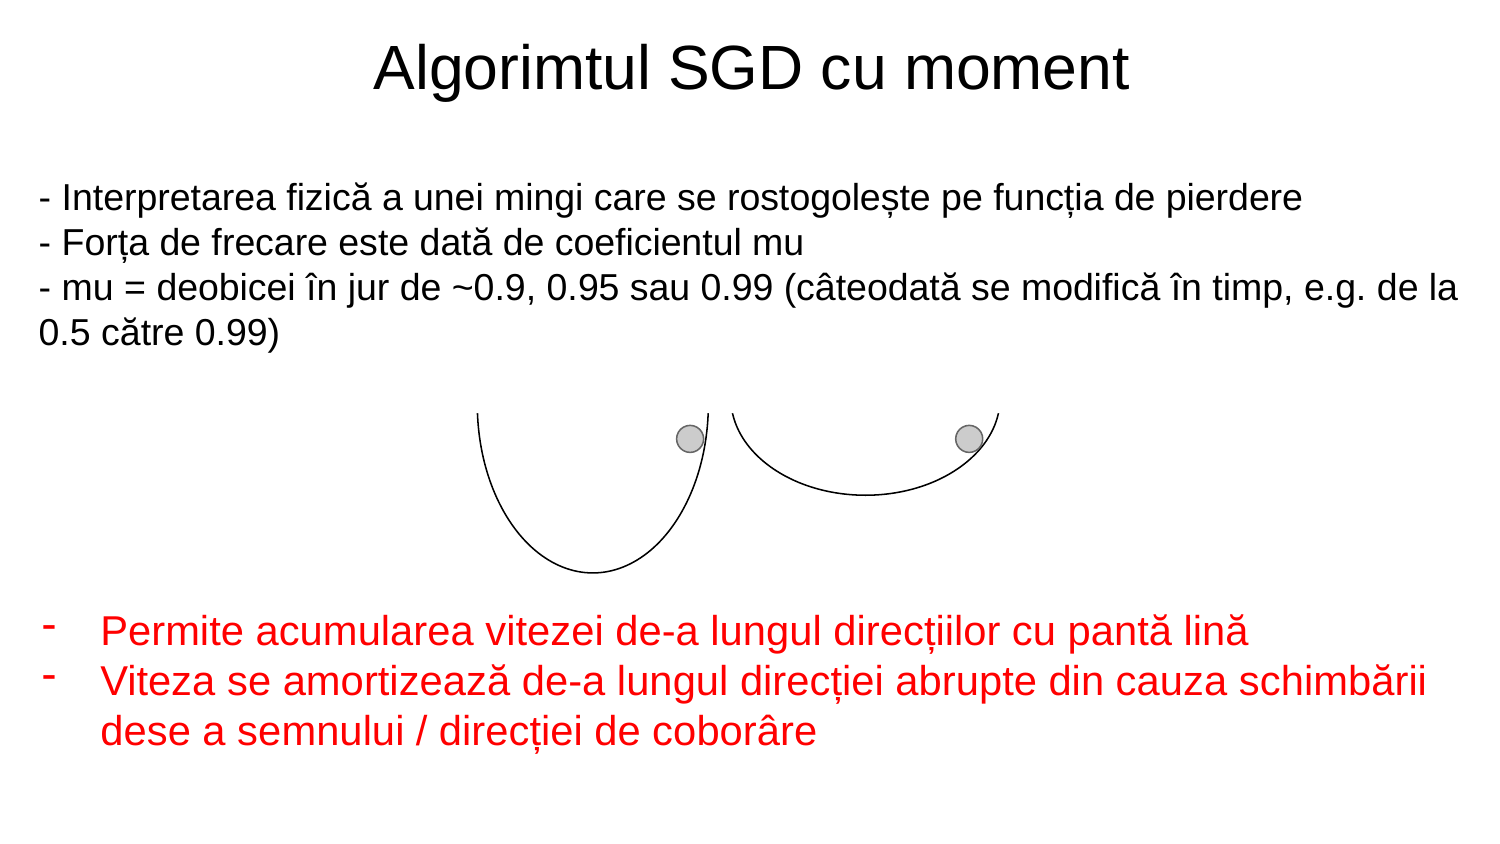

Algorimtul SGD cu moment

- Interpretarea fizică a unei mingi care se rostogolește pe funcția de pierdere
- Forța de frecare este dată de coeficientul mu
- mu = deobicei în jur de ~0.9, 0.95 sau 0.99 (câteodată se modifică în timp, e.g. de la 0.5 către 0.99)

Permite acumularea vitezei de-a lungul direcțiilor cu pantă lină
Viteza se amortizează de-a lungul direcției abrupte din cauza schimbării dese a semnului / direcției de coborâre